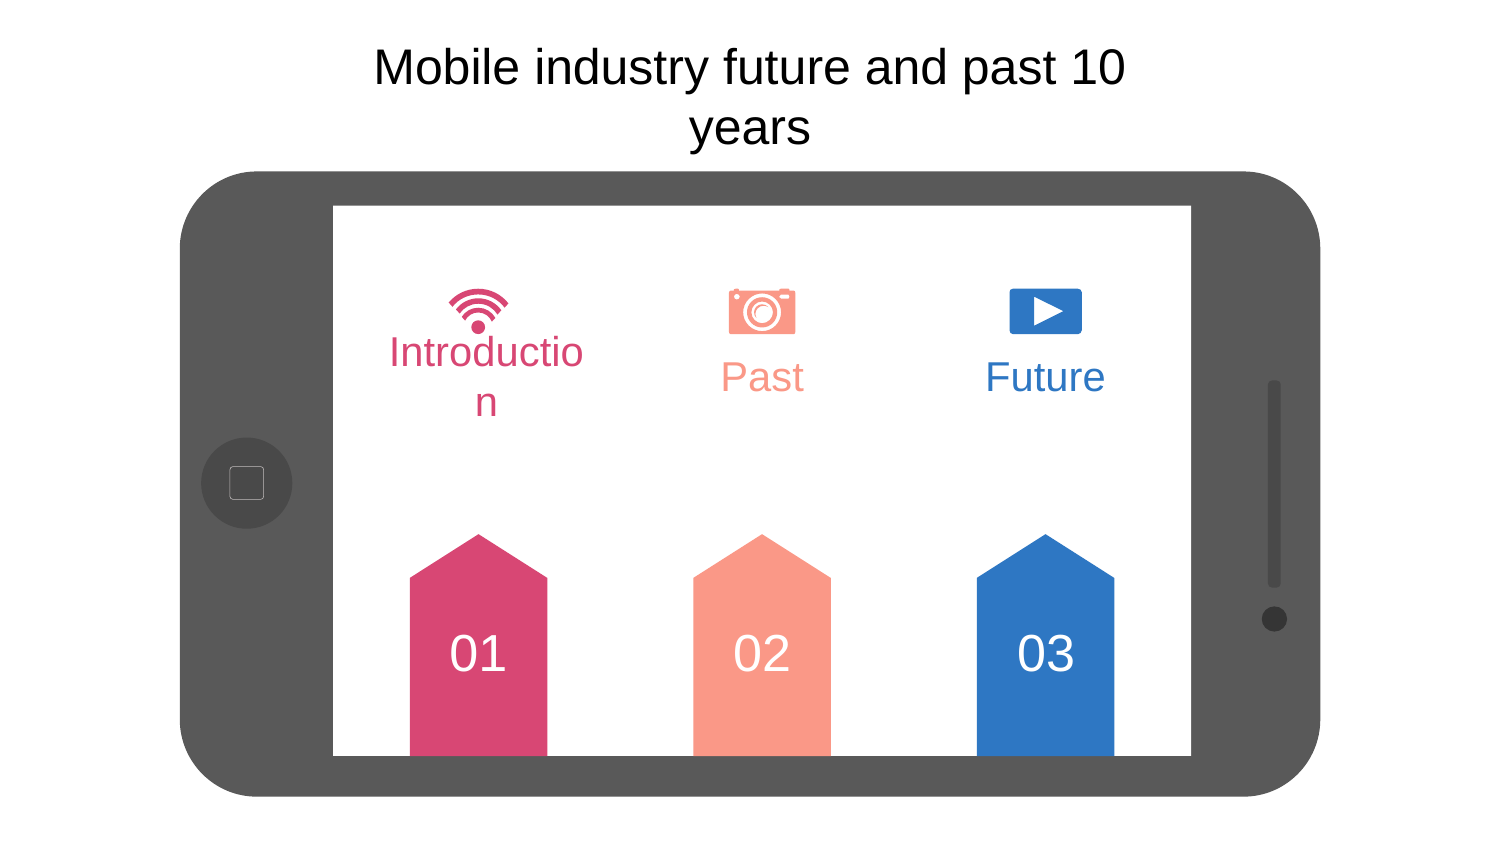

# Mobile industry future and past 10 years

Introduction

Past

Future

01
02
03